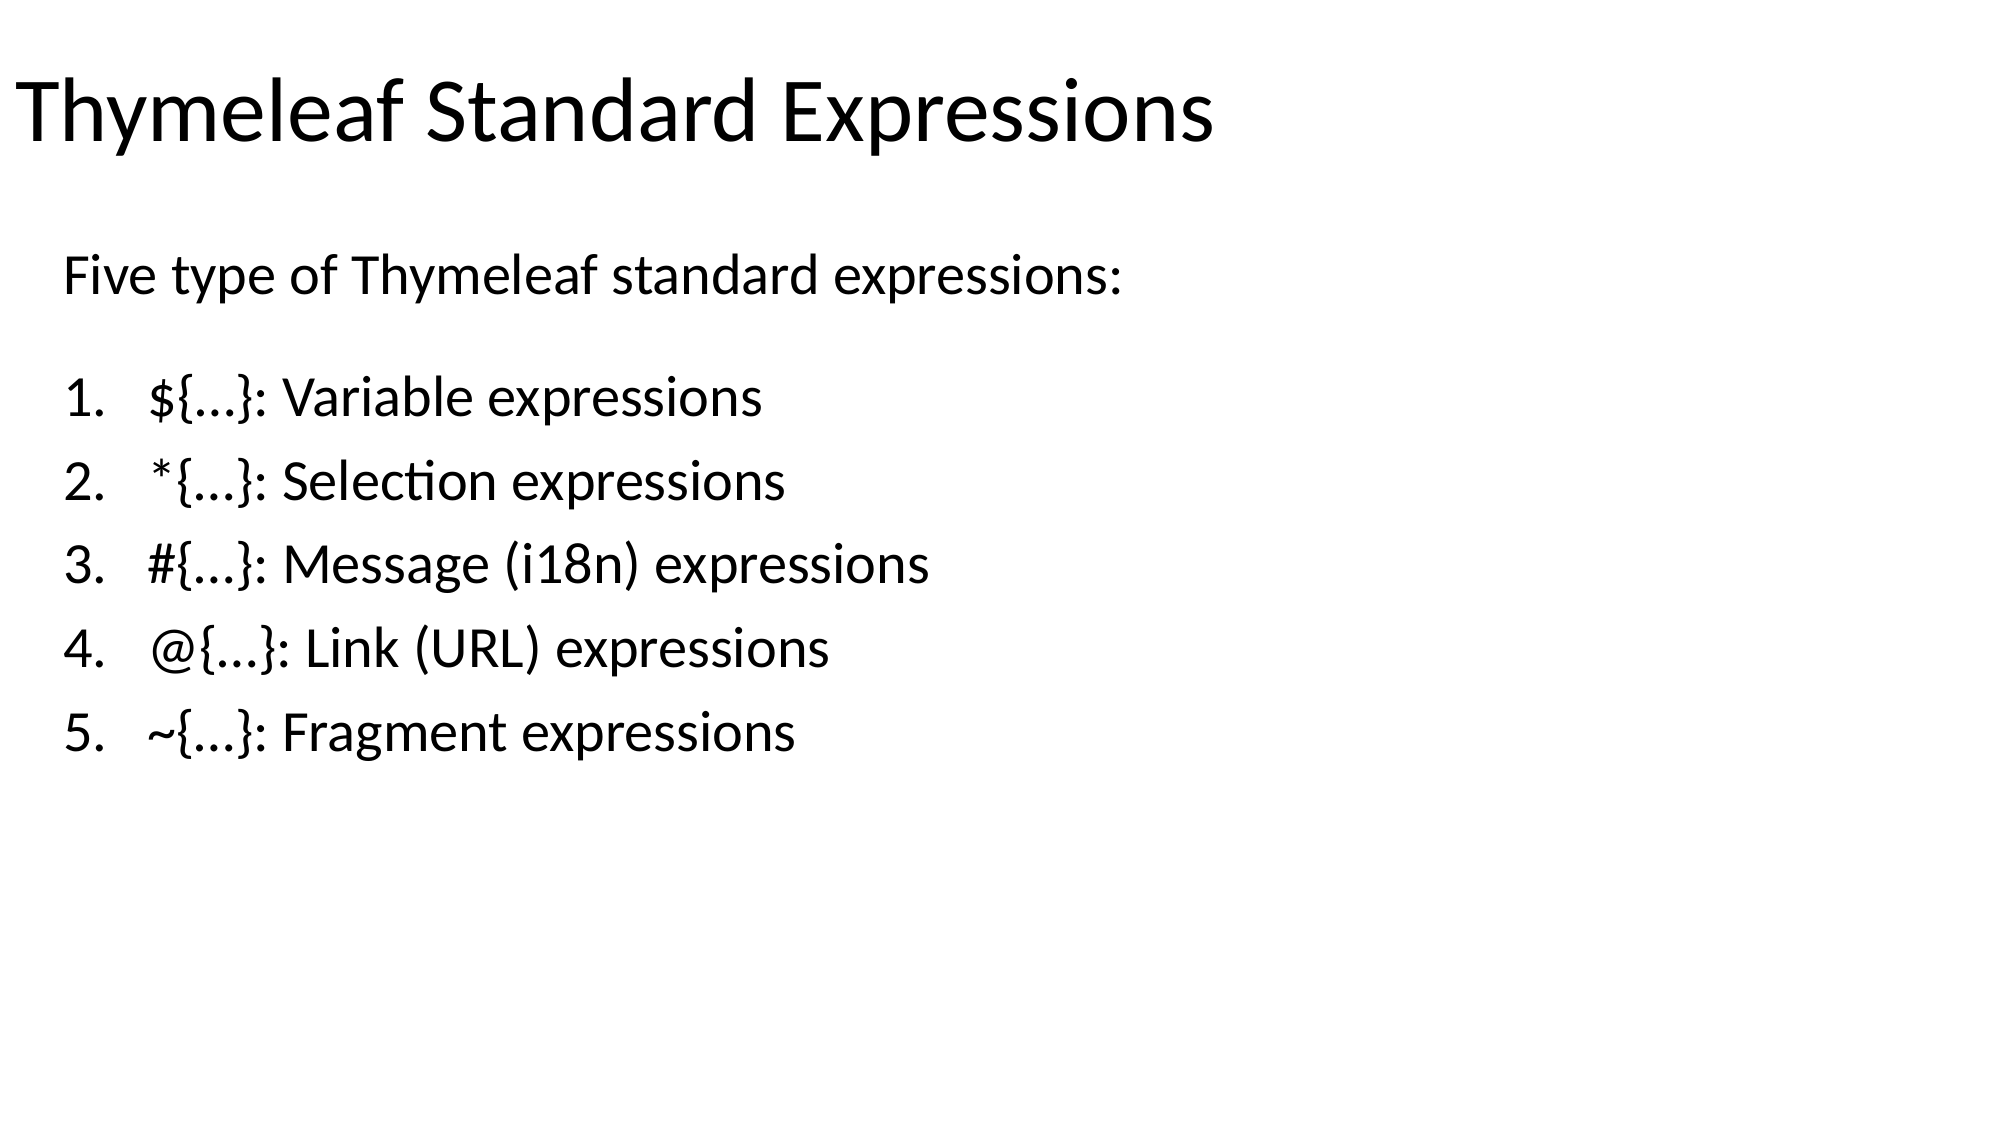

# Thymeleaf Standard Expressions
Five type of Thymeleaf standard expressions:
${…}: Variable expressions
*{…}: Selection expressions
#{…}: Message (i18n) expressions
@{…}: Link (URL) expressions
~{…}: Fragment expressions